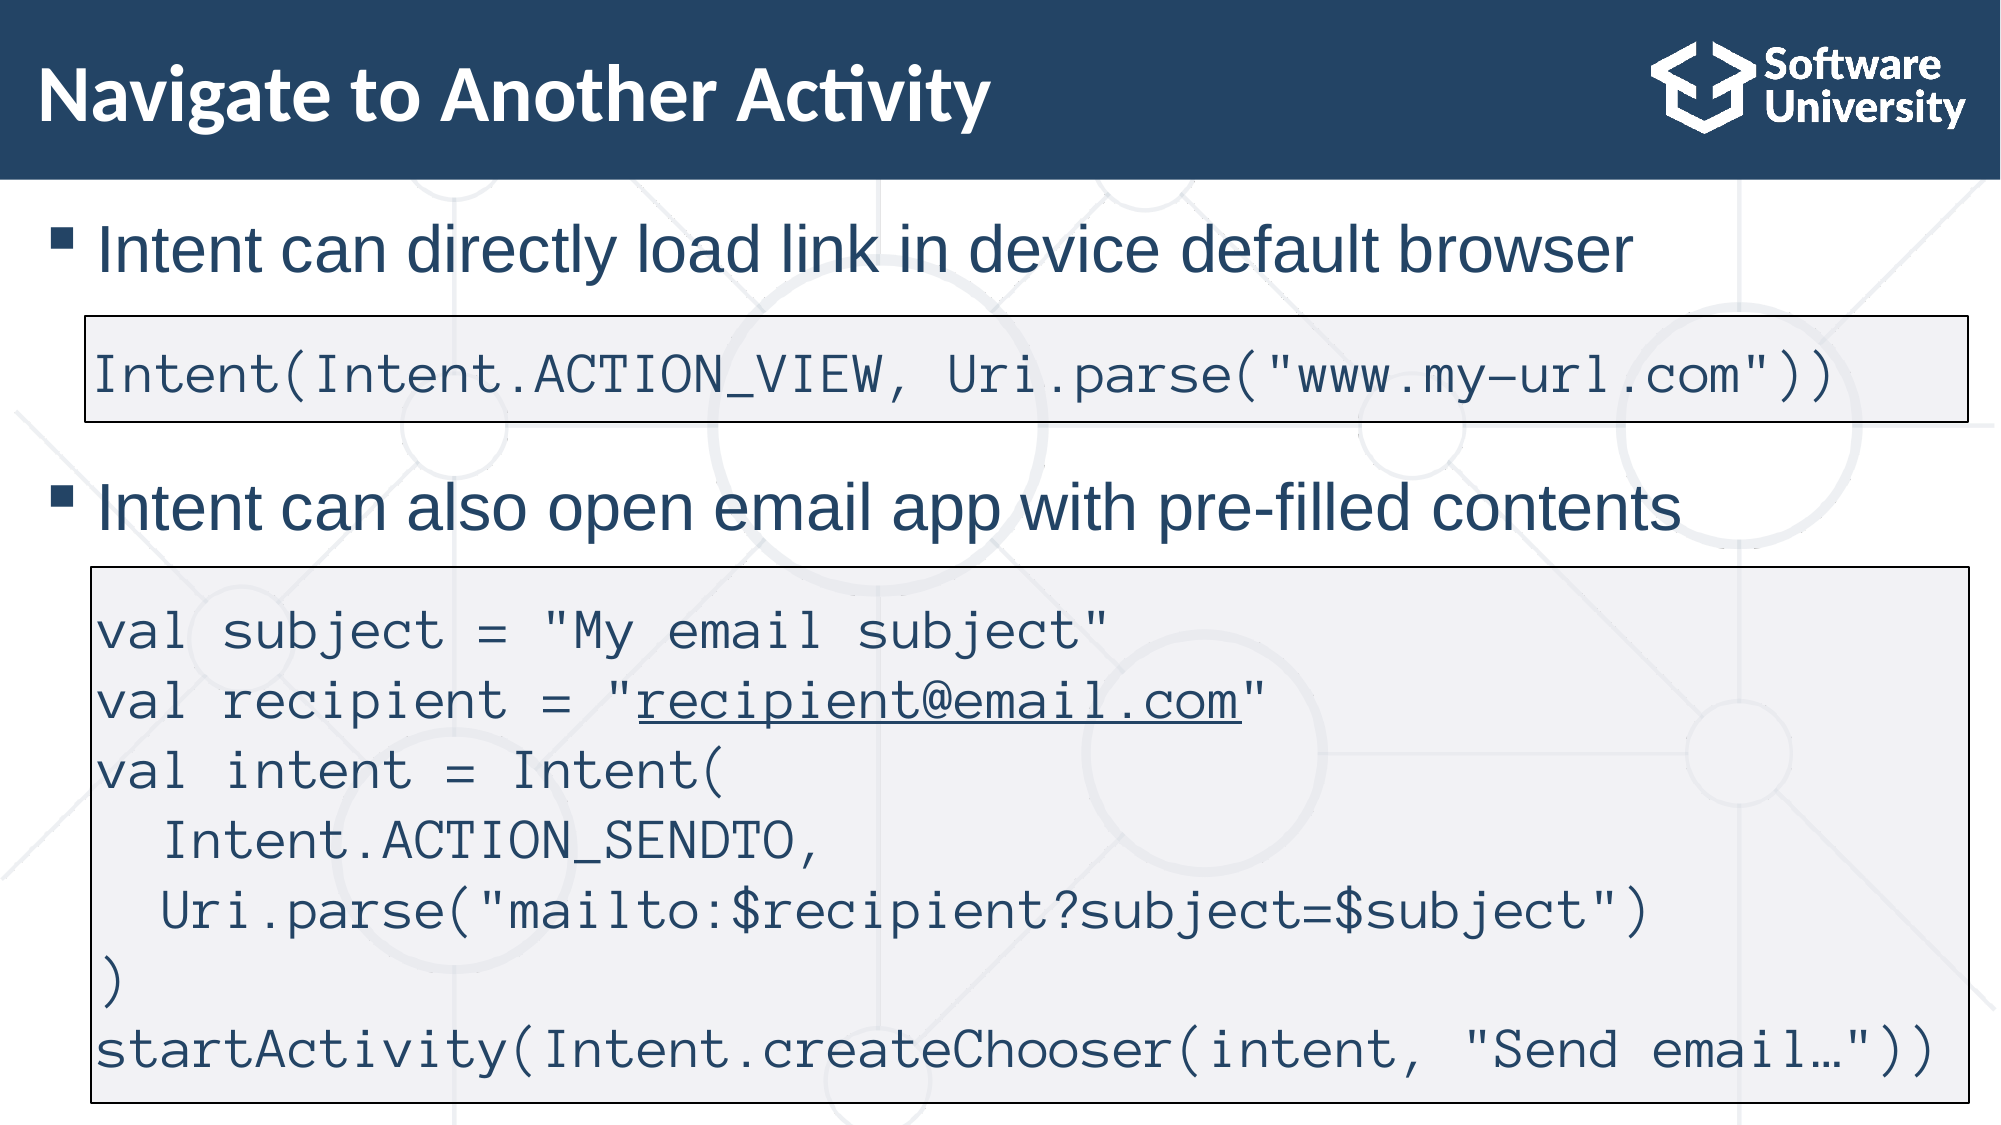

# Navigate to Аnother Activity
Intent can directly load link in device default browser
Intent can also open email app with pre-filled contents
Intent(Intent.ACTION_VIEW, Uri.parse("www.my-url.com"))

val subject = "My email subject"
val recipient = "recipient@email.com"
val intent = Intent(
  Intent.ACTION_SENDTO,
  Uri.parse("mailto:$recipient?subject=$subject")
)
startActivity(Intent.createChooser(intent, "Send email…"))